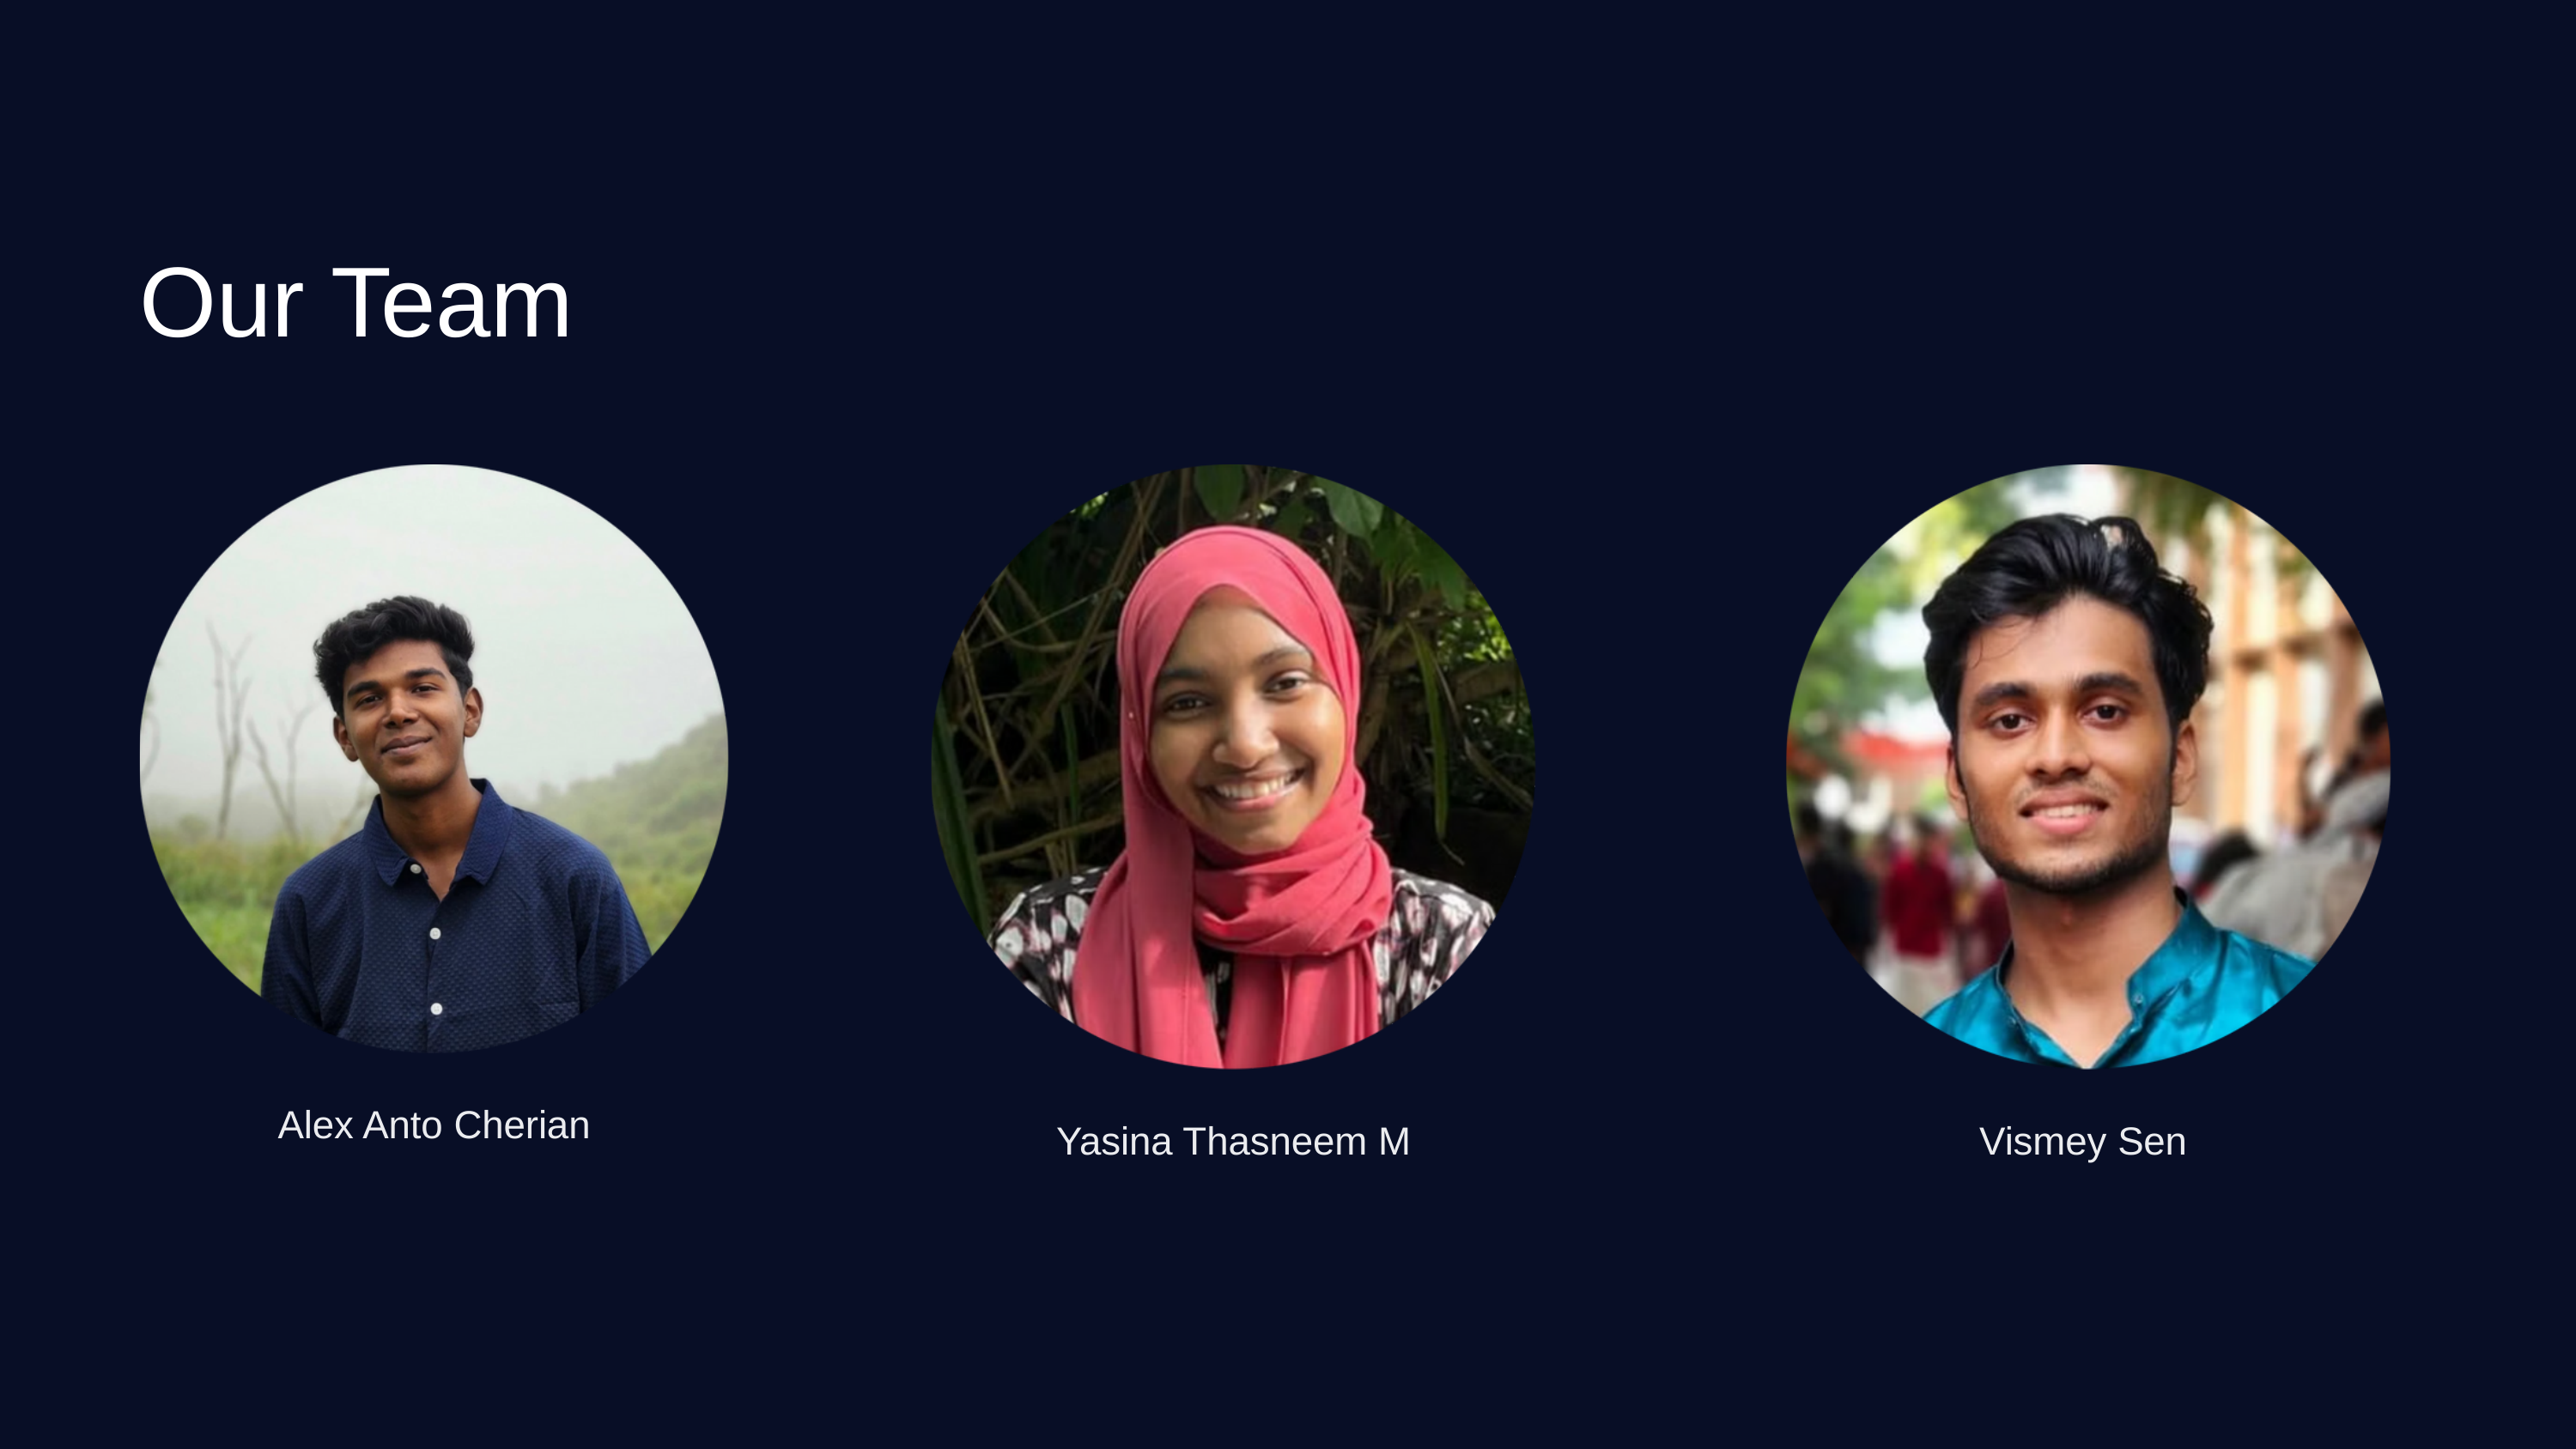

Our Team

Alex Anto Cherian
Yasina Thasneem M
Vismey Sen